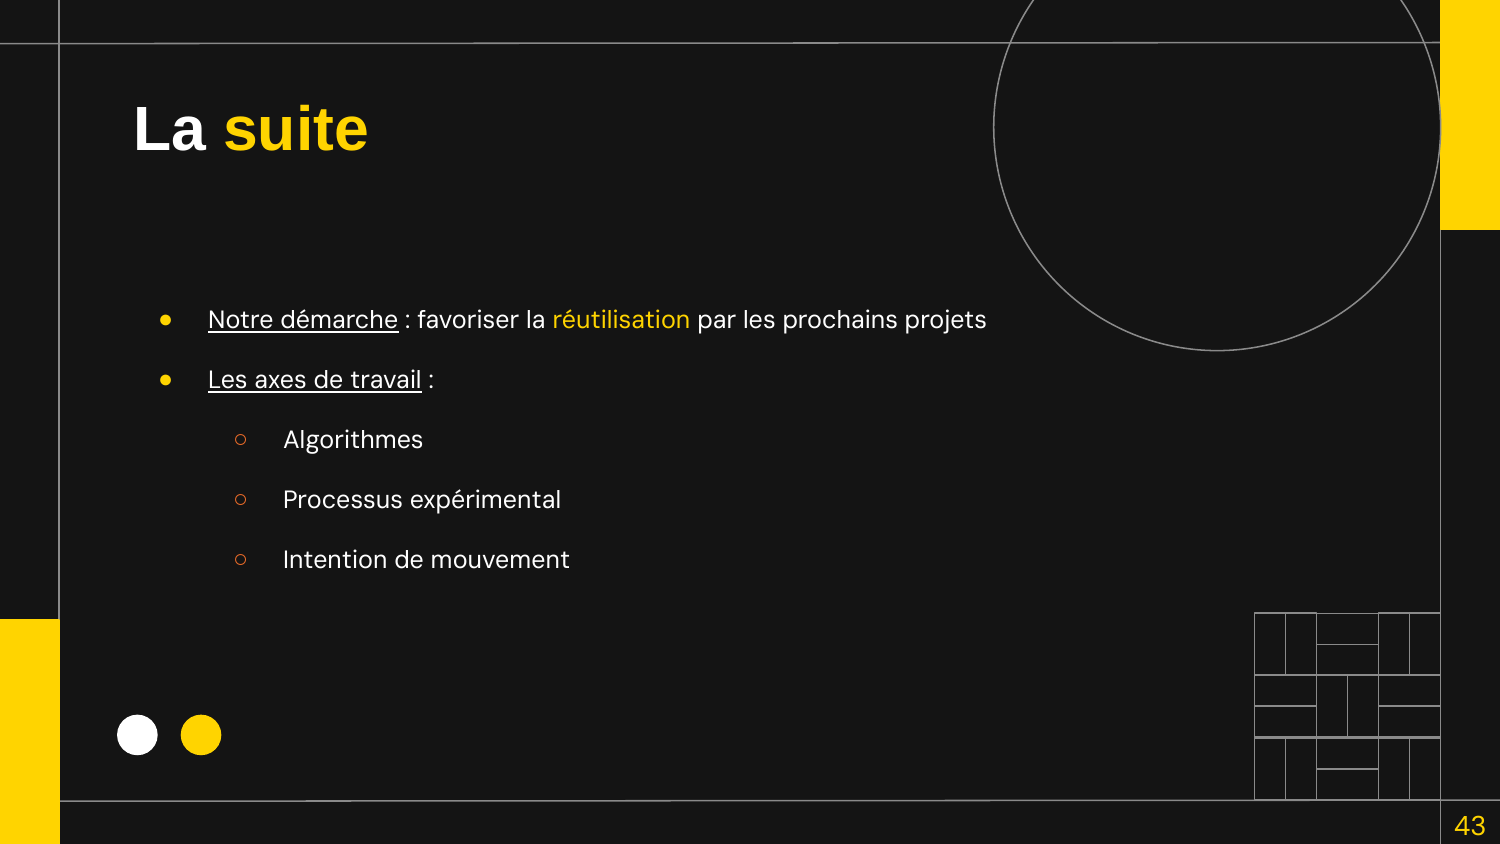

# La suite
Notre démarche : favoriser la réutilisation par les prochains projets

Les axes de travail :

Algorithmes

Processus expérimental

Intention de mouvement

43